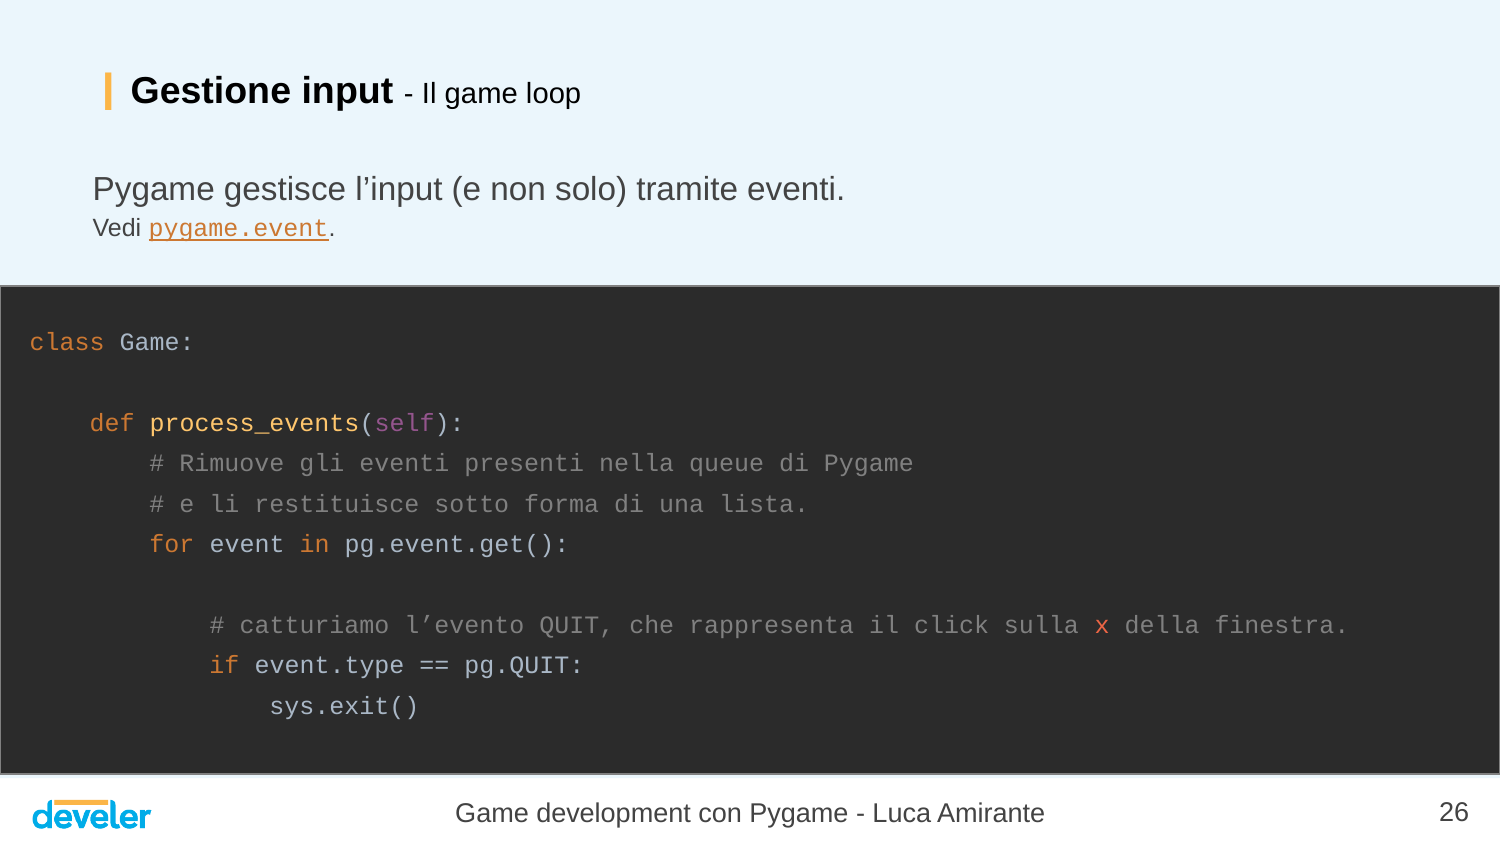

# Gestione input - Il game loop
Pygame gestisce l’input (e non solo) tramite eventi.
Vedi pygame.event.
class Game:

    def process_events(self):
        # Rimuove gli eventi presenti nella queue di Pygame
        # e li restituisce sotto forma di una lista.
        for event in pg.event.get():

            # catturiamo l’evento QUIT, che rappresenta il click sulla x della finestra.
            if event.type == pg.QUIT:
                sys.exit()